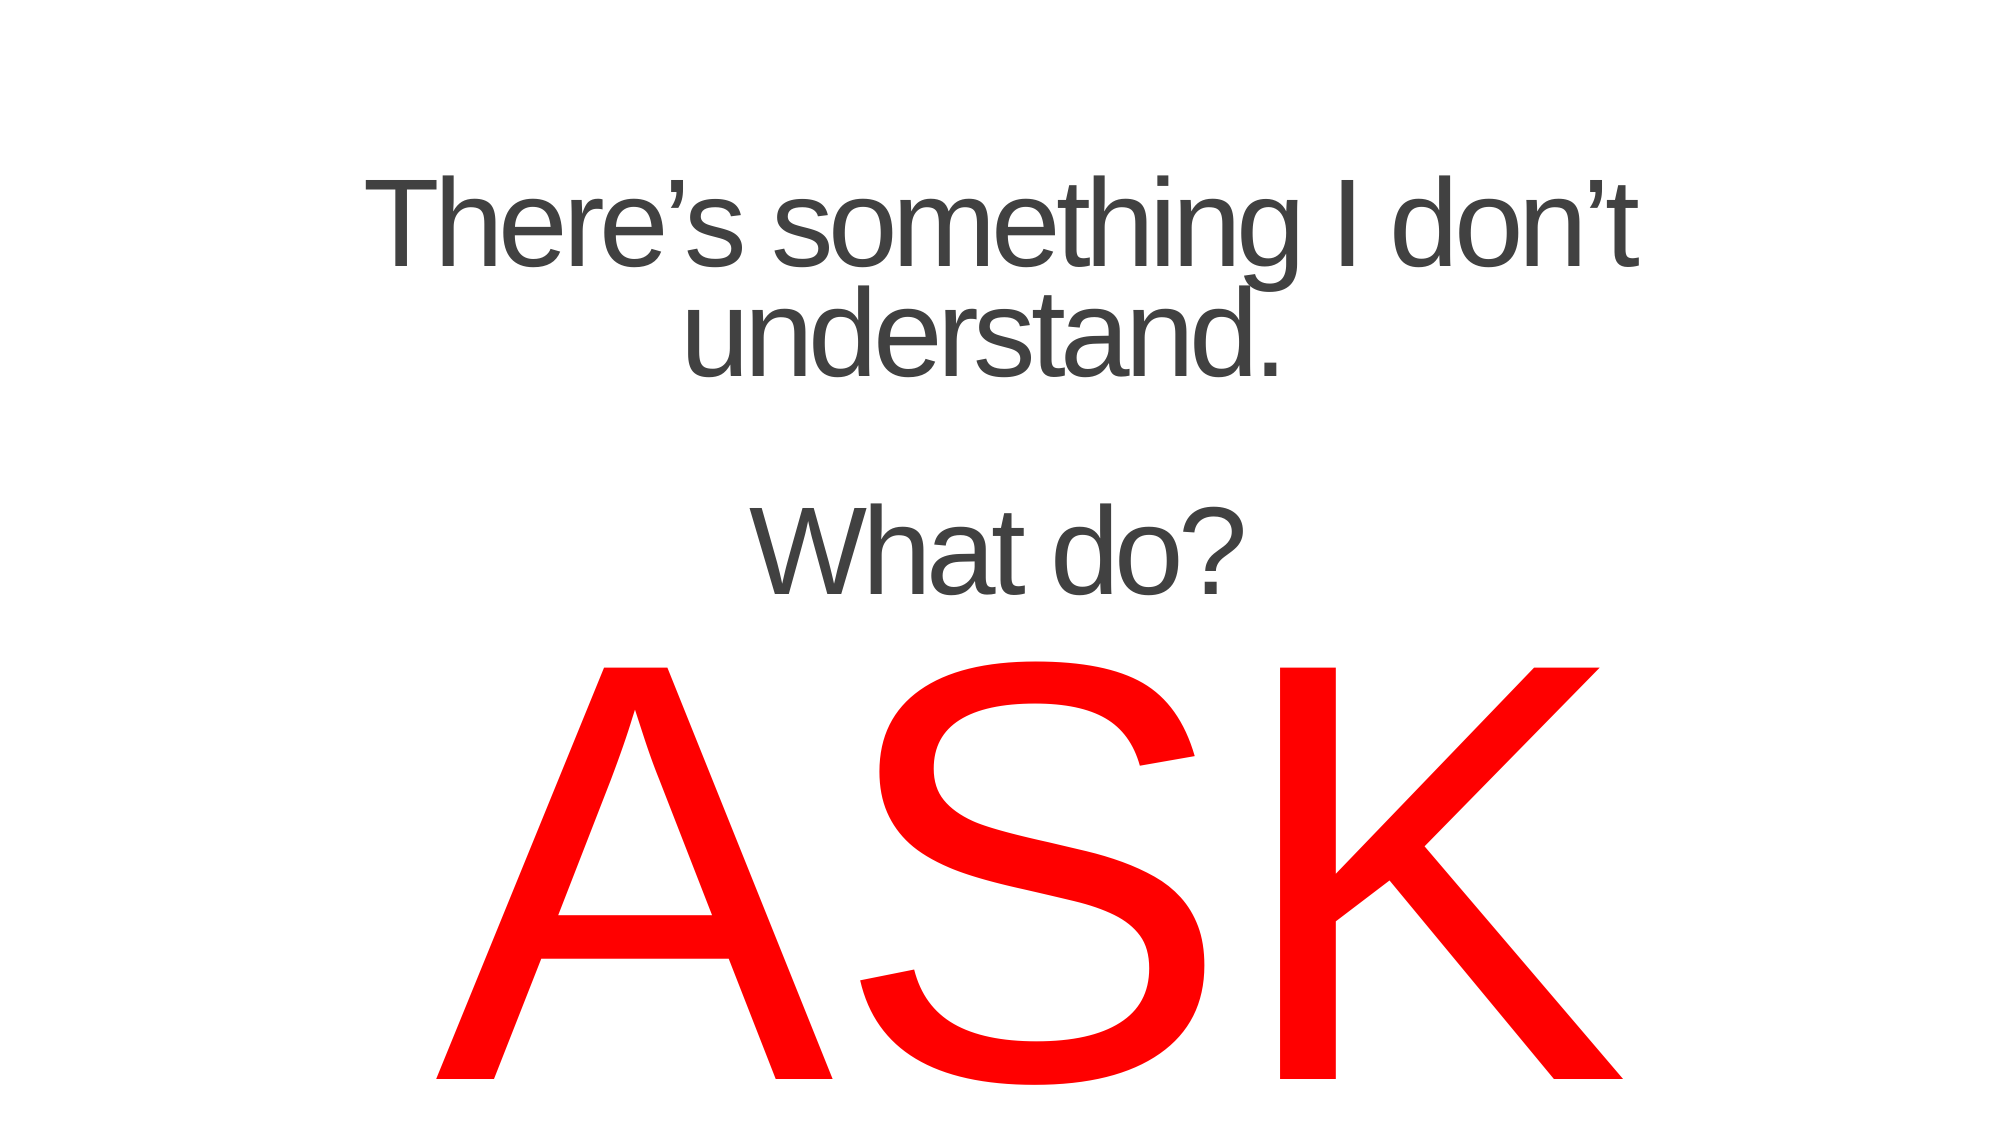

# There’s something I don’t understand. What do?
ASK!